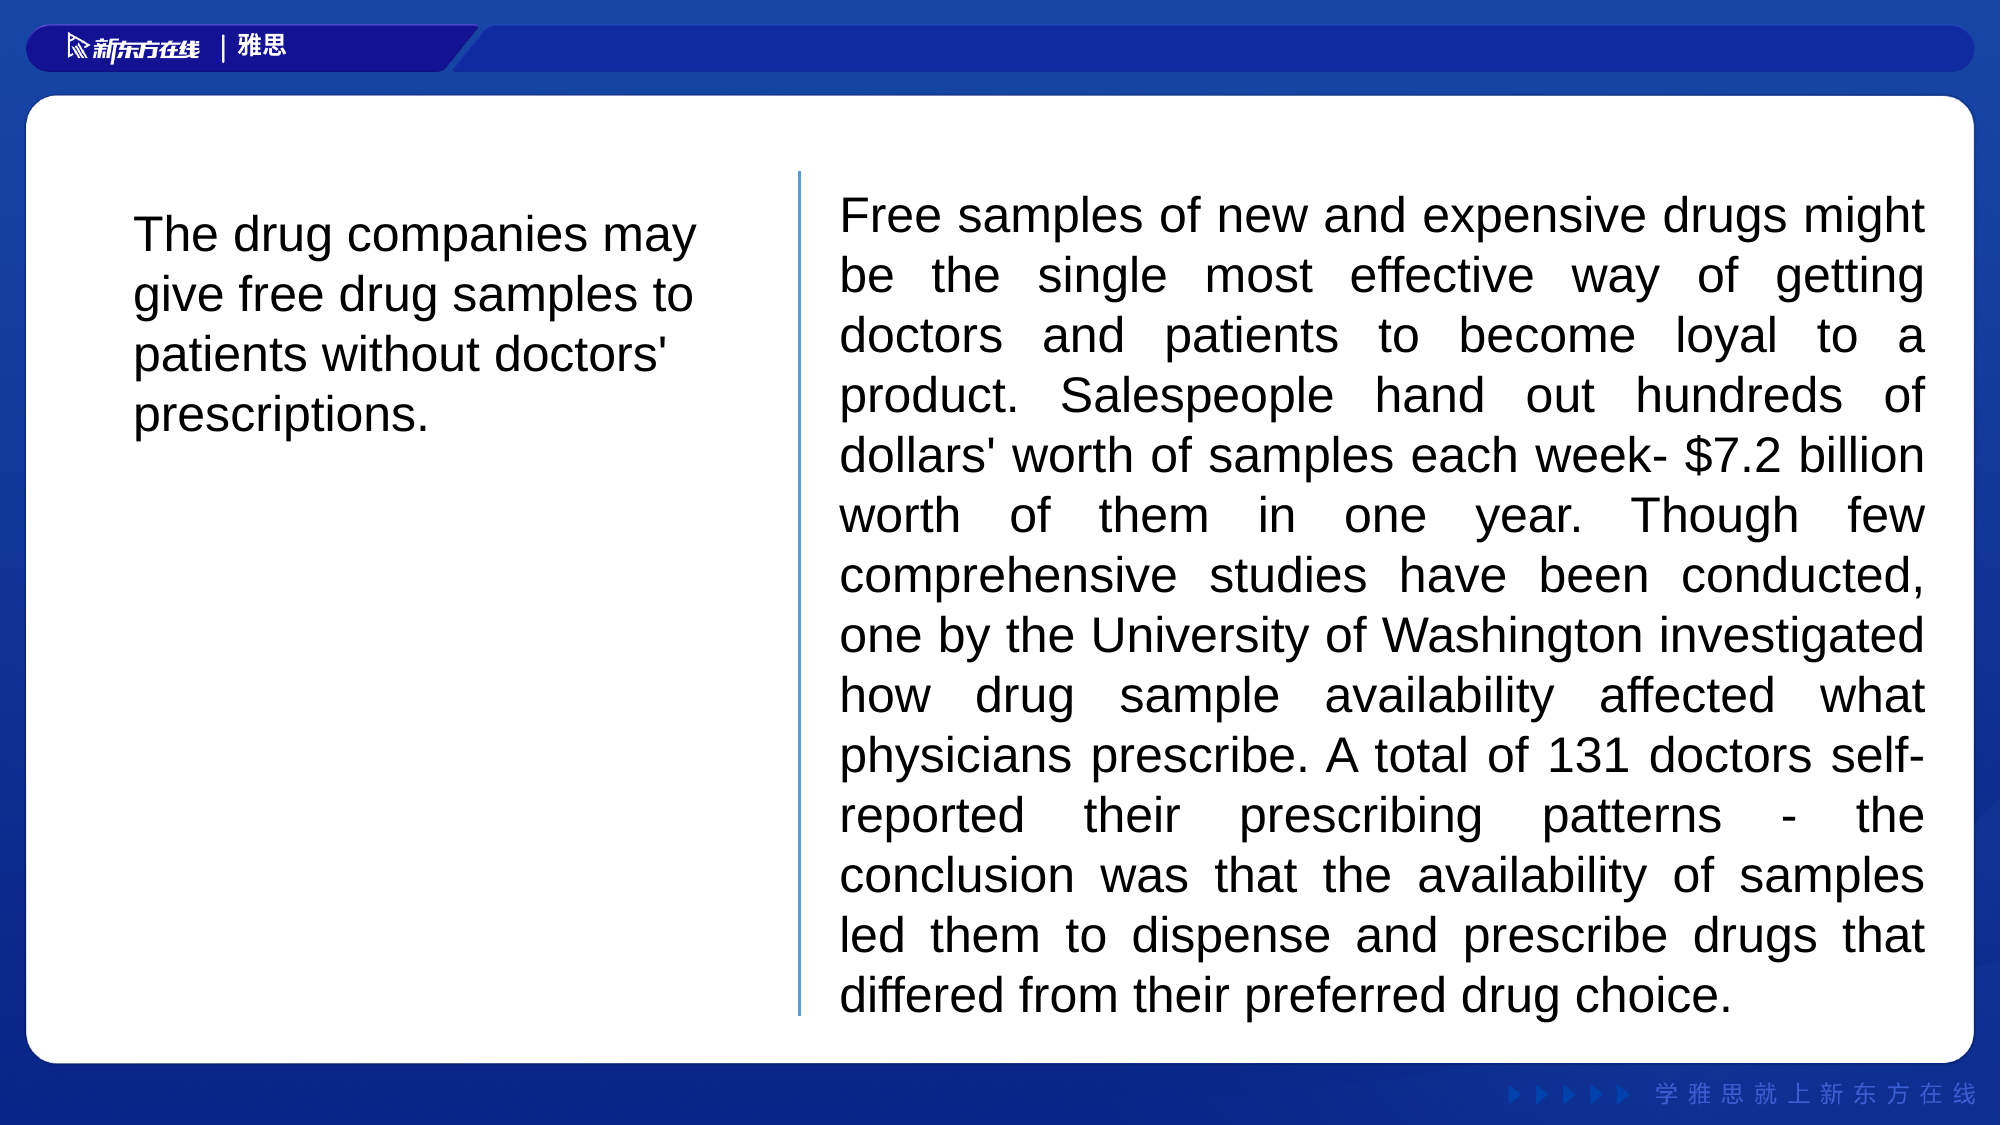

Free samples of new and expensive drugs might be the single most effective way of getting doctors and patients to become loyal to a product. Salespeople hand out hundreds of dollars' worth of samples each week- $7.2 billion worth of them in one year. Though few comprehensive studies have been conducted, one by the University of Washington investigated how drug sample availability affected what physicians prescribe. A total of 131 doctors self-reported their prescribing patterns - the conclusion was that the availability of samples led them to dispense and prescribe drugs that differed from their preferred drug choice.
The drug companies may give free drug samples to patients without doctors' prescriptions.
#